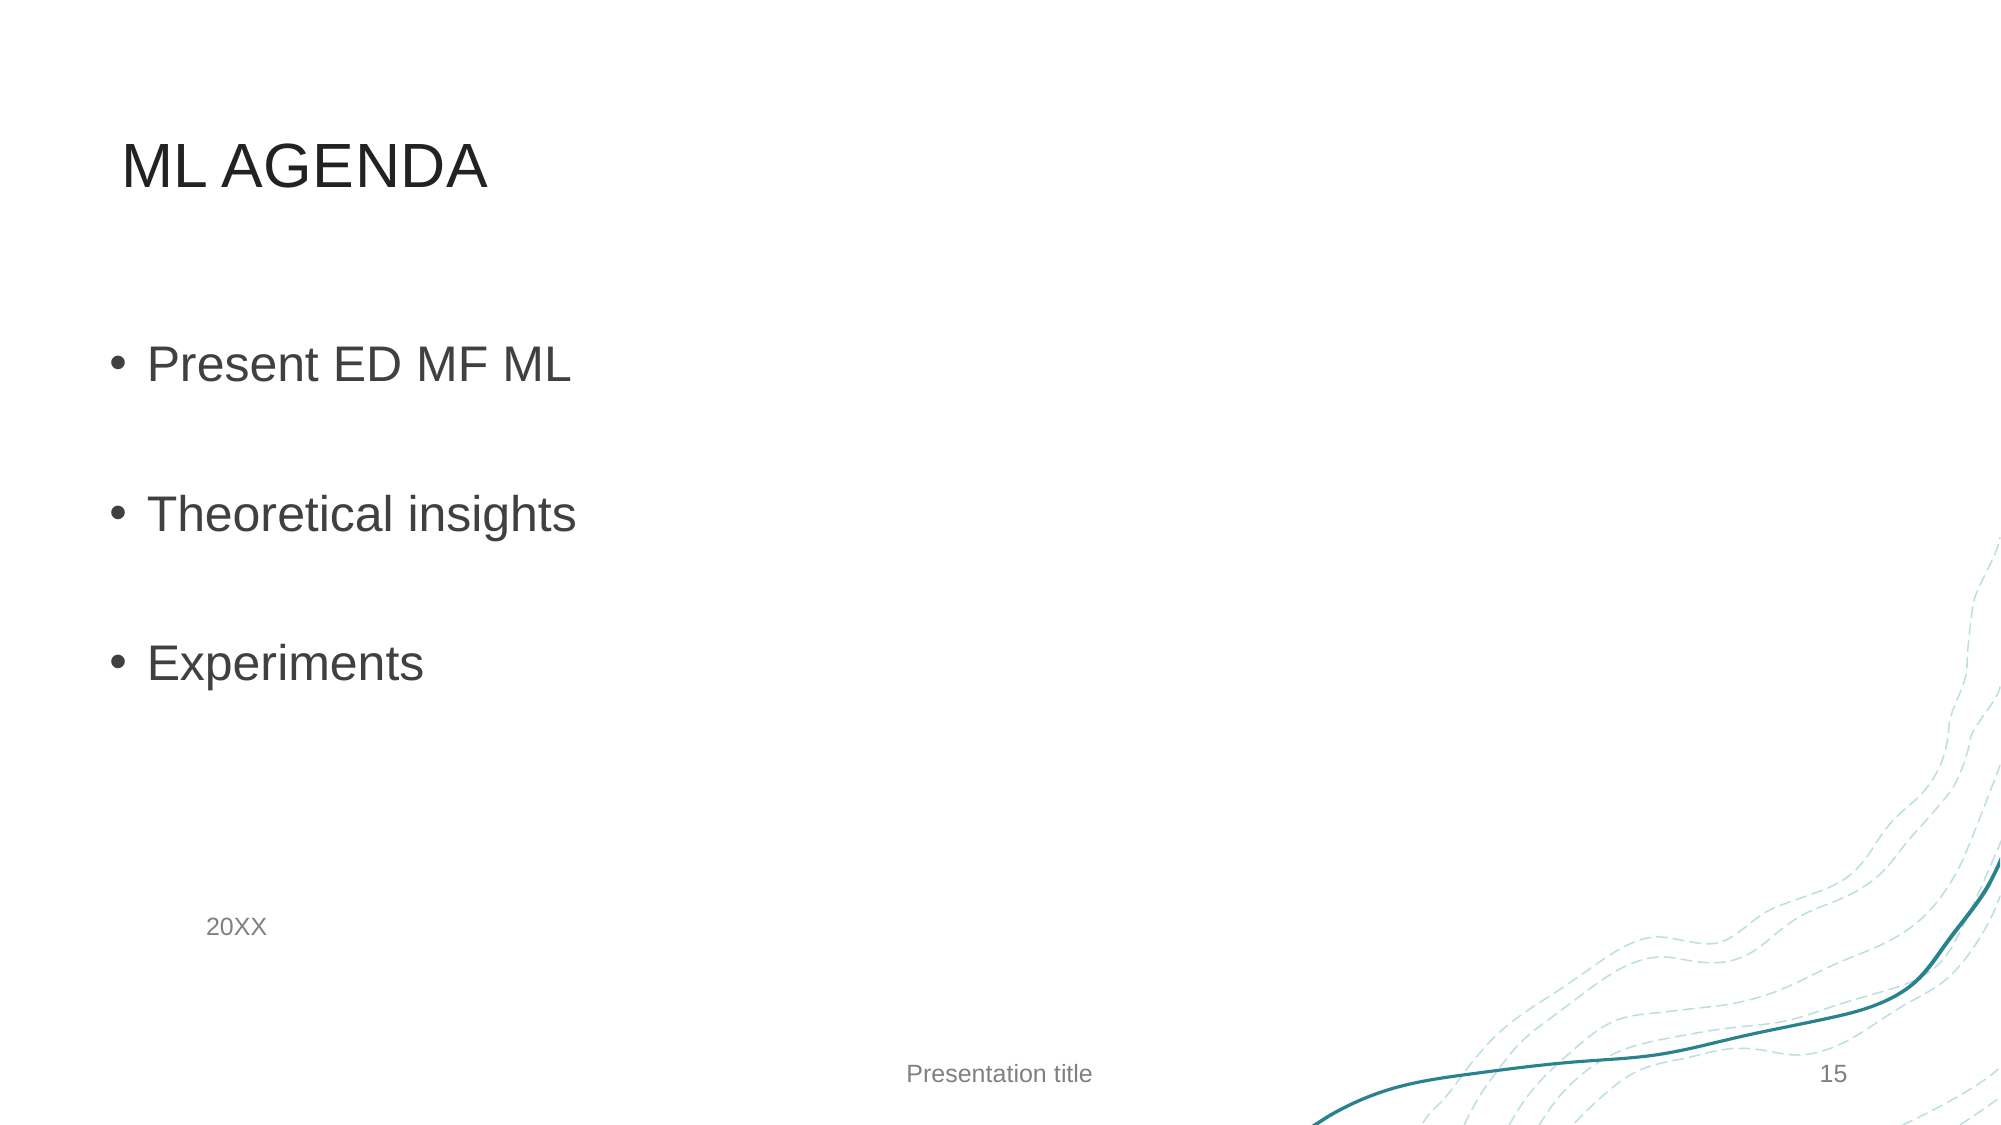

# ML agenda

Present ED MF ML

Theoretical insights

Experiments

20XX
Presentation title
15